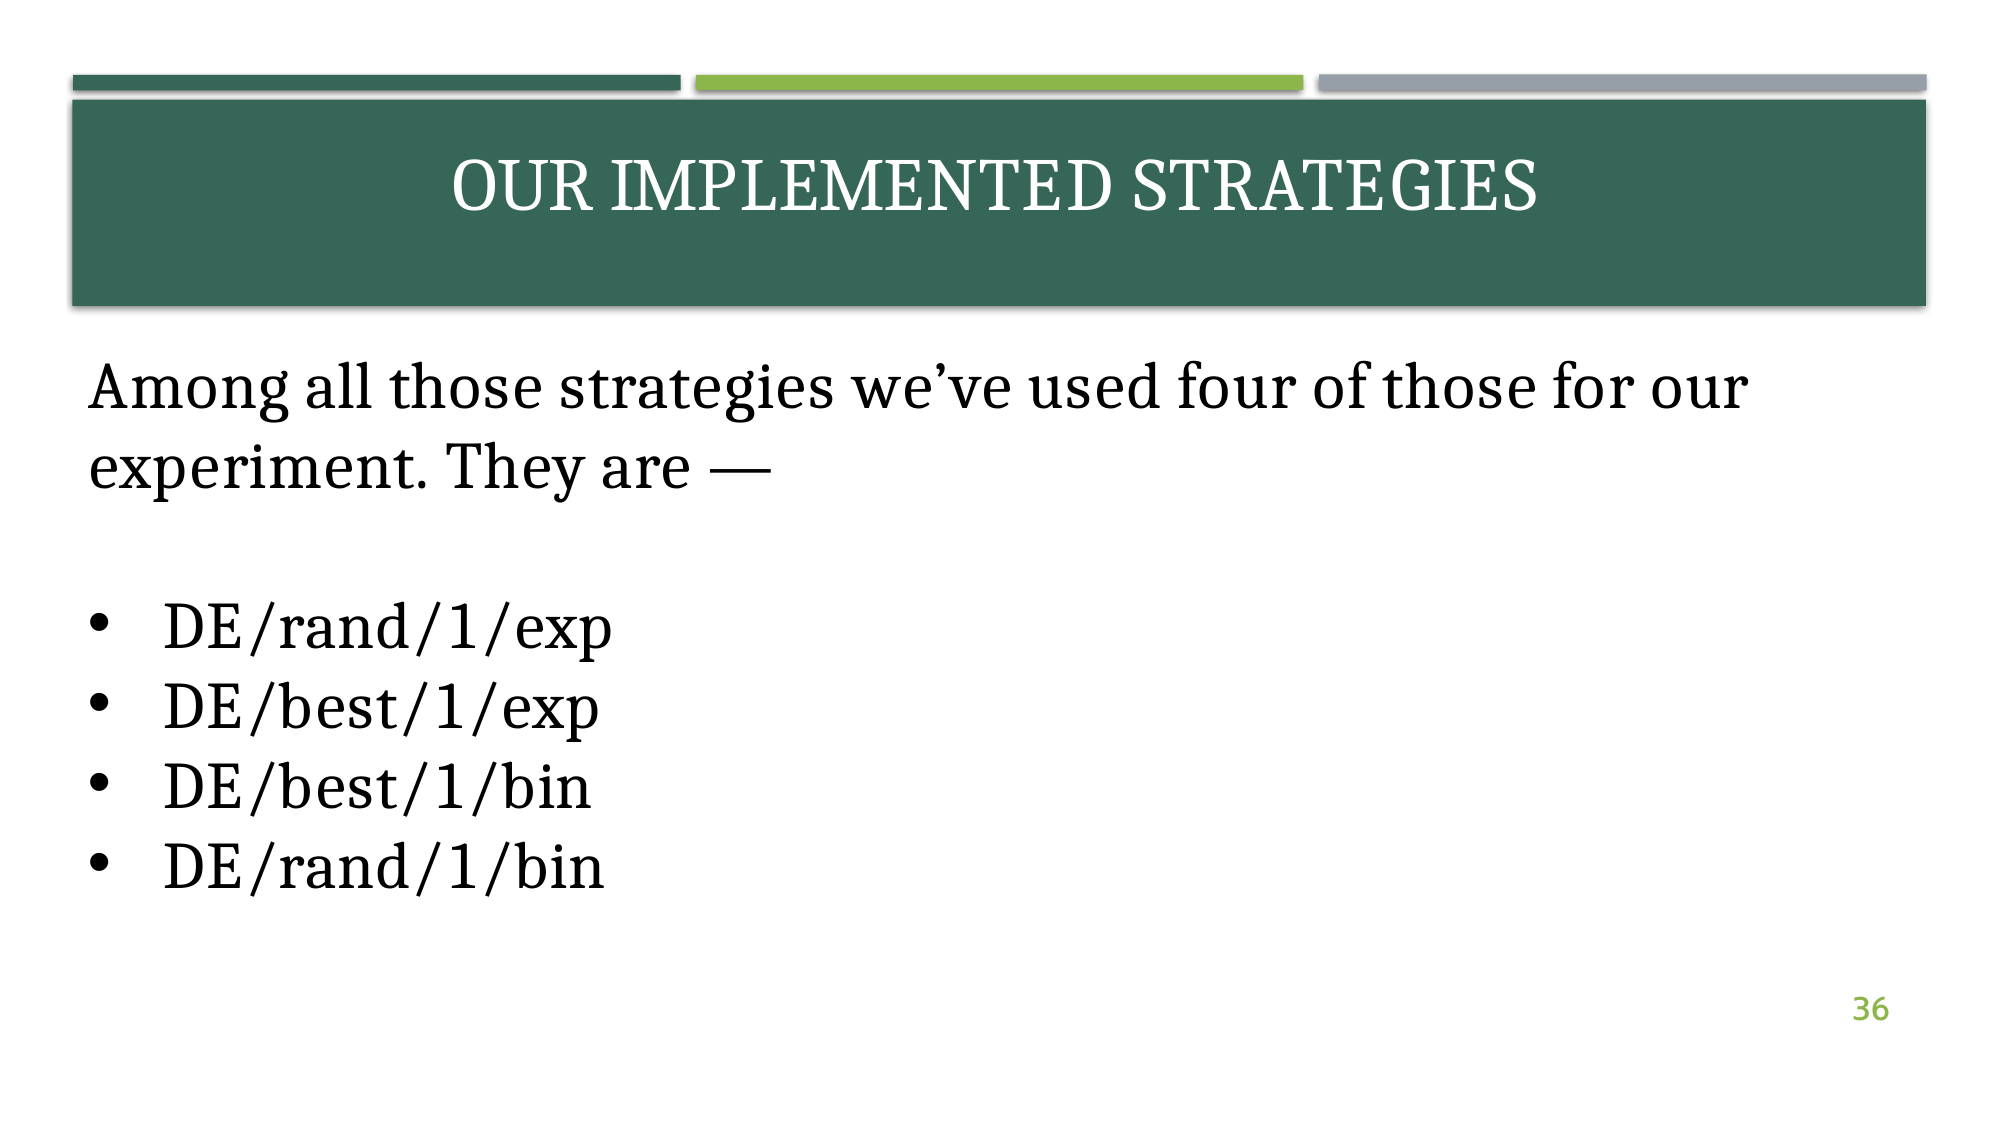

# OUR Implemented strategies
Among all those strategies we’ve used four of those for our experiment. They are —

DE/rand/1/exp
DE/best/1/exp
DE/best/1/bin
DE/rand/1/bin

36